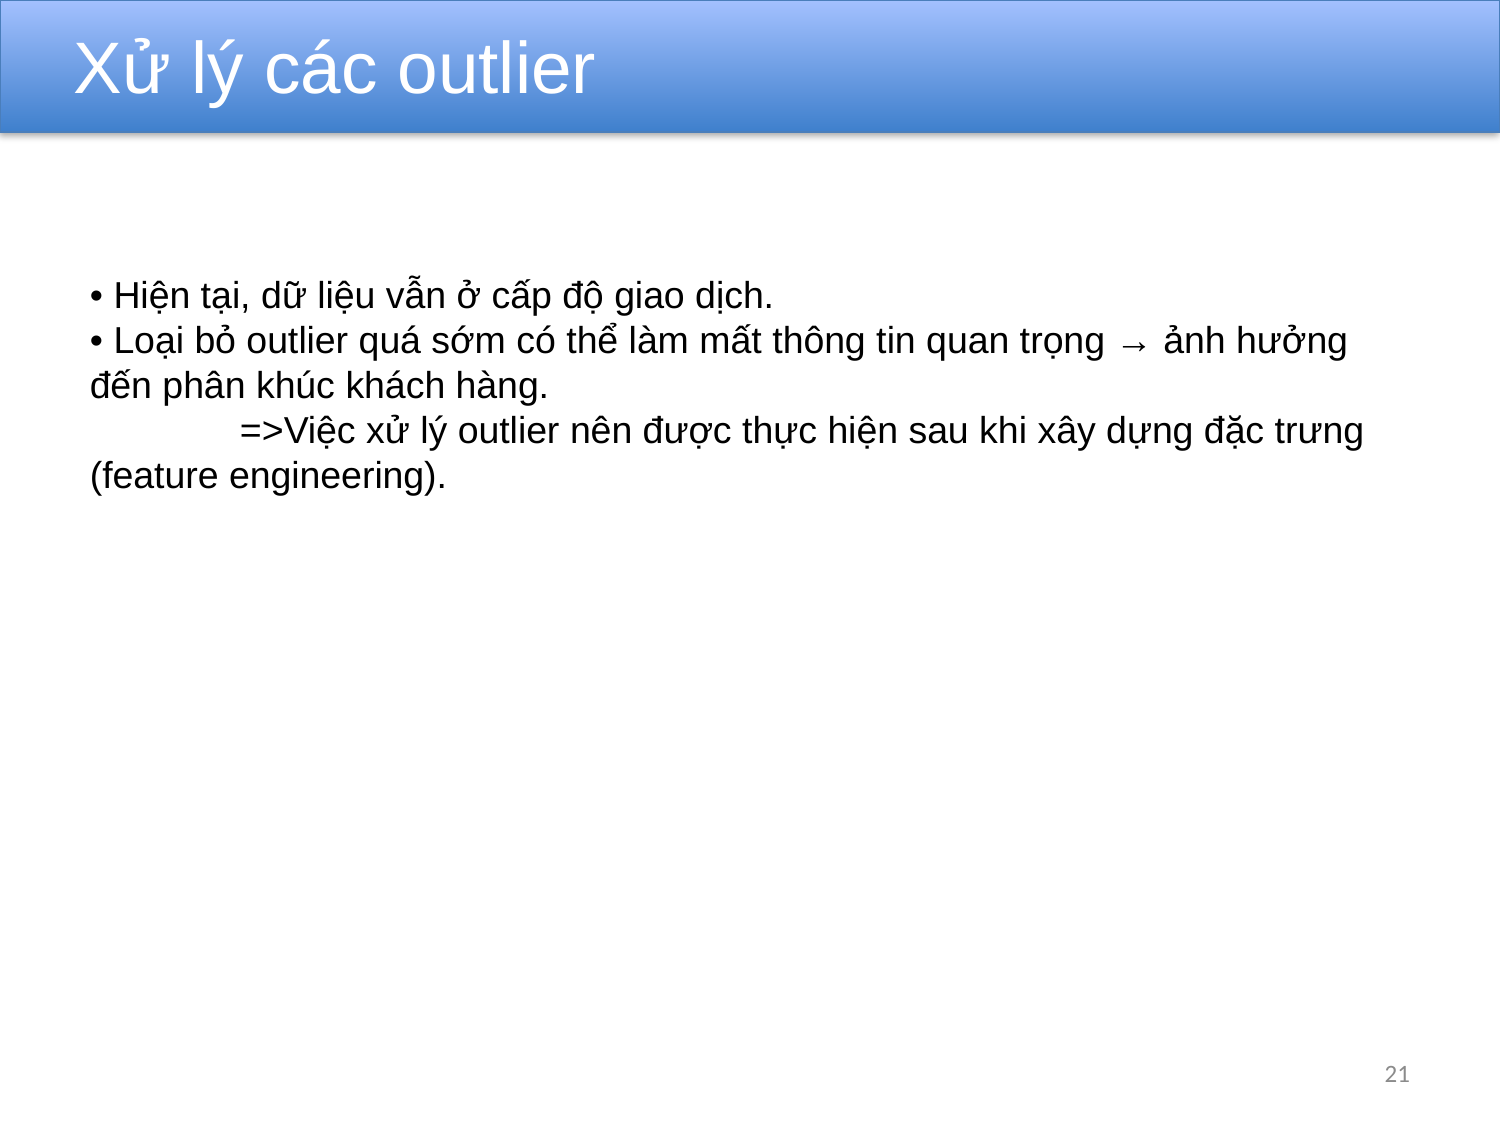

Xử lý các outlier
• Hiện tại, dữ liệu vẫn ở cấp độ giao dịch.
• Loại bỏ outlier quá sớm có thể làm mất thông tin quan trọng → ảnh hưởng đến phân khúc khách hàng.
	=>Việc xử lý outlier nên được thực hiện sau khi xây dựng đặc trưng (feature engineering).

21